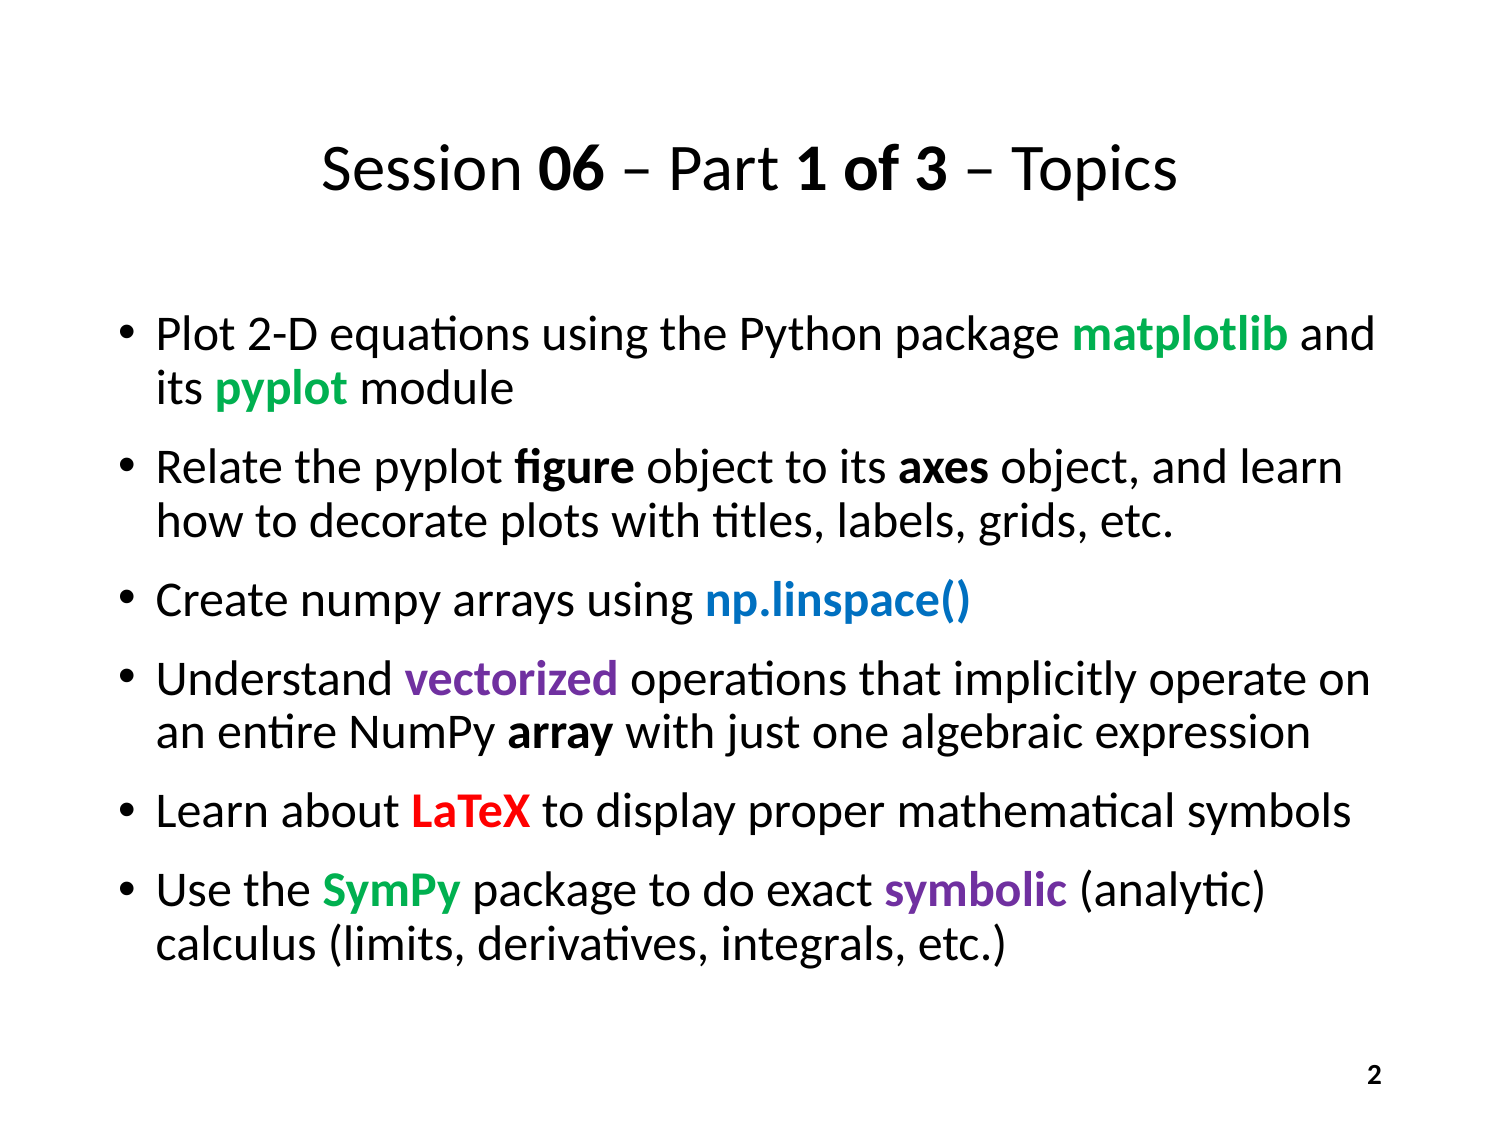

# Session 06 – Part 1 of 3 – Topics
Plot 2-D equations using the Python package matplotlib and its pyplot module
Relate the pyplot figure object to its axes object, and learn how to decorate plots with titles, labels, grids, etc.
Create numpy arrays using np.linspace()
Understand vectorized operations that implicitly operate on an entire NumPy array with just one algebraic expression
Learn about LaTeX to display proper mathematical symbols
Use the SymPy package to do exact symbolic (analytic) calculus (limits, derivatives, integrals, etc.)
2